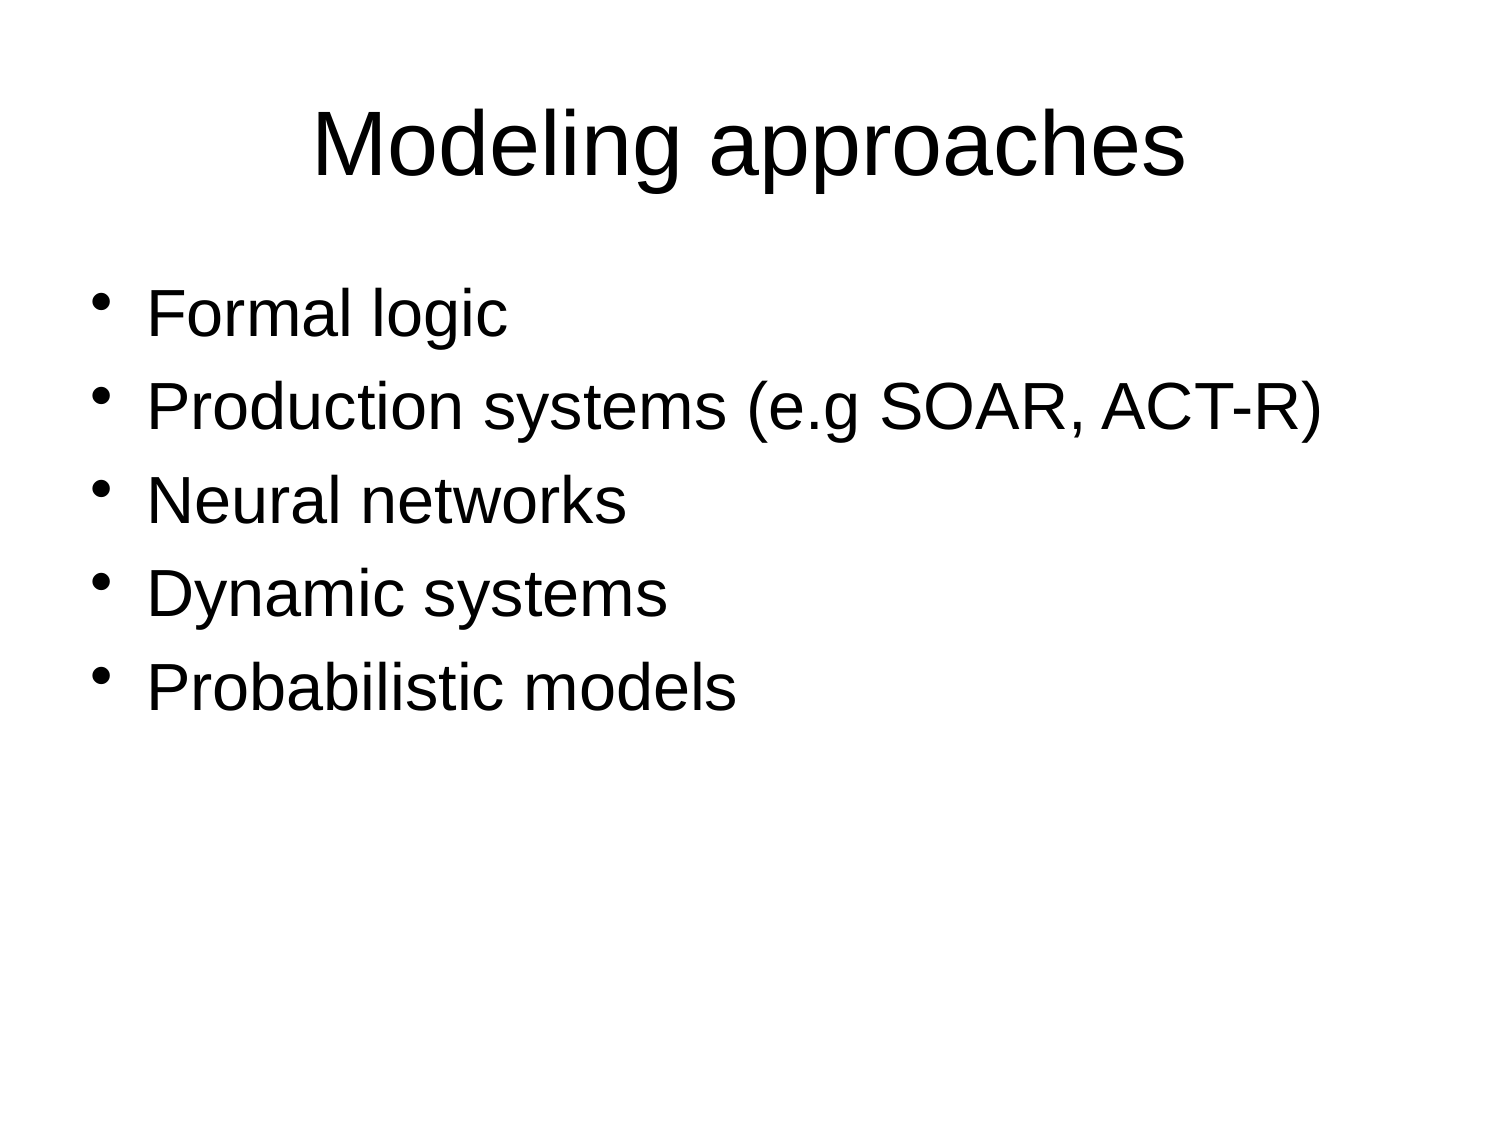

# Modeling approaches
Formal logic
Production systems (e.g SOAR, ACT-R)
Neural networks
Dynamic systems
Probabilistic models